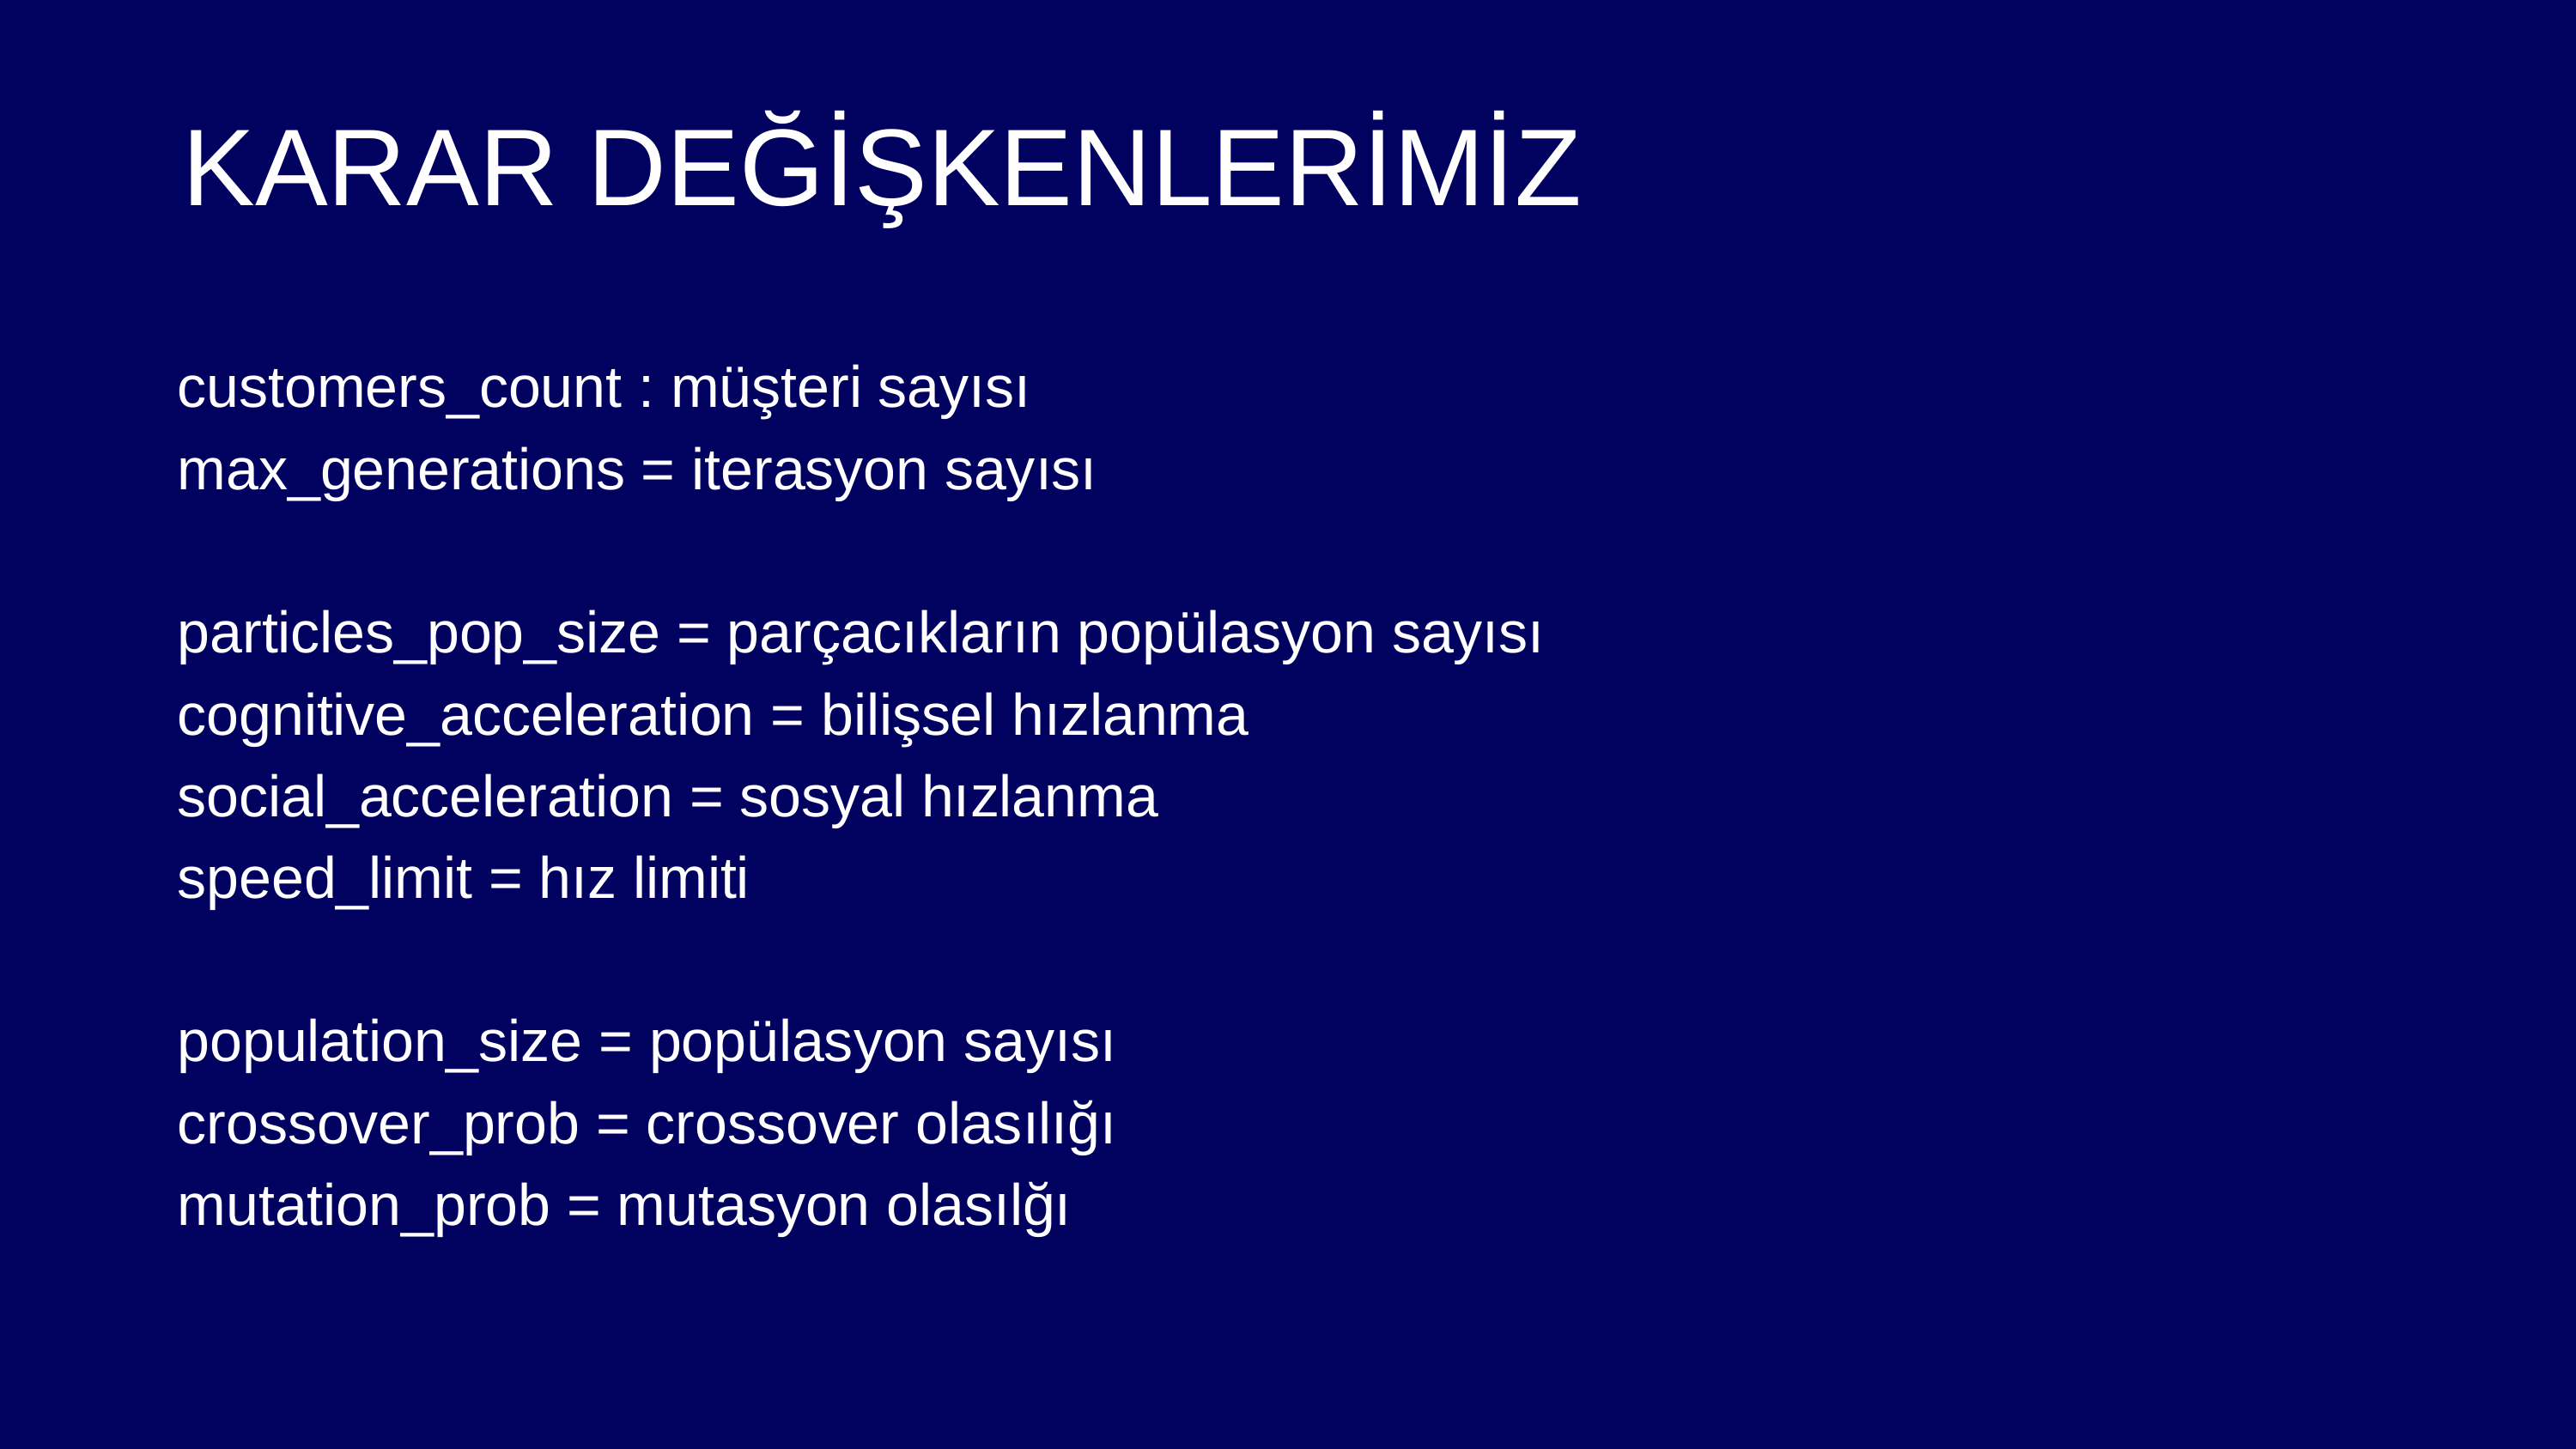

KARAR DEĞİŞKENLERİMİZ
  customers_count : müşteri sayısı
  max_generations = iterasyon sayısı

  particles_pop_size = parçacıkların popülasyon sayısı
  cognitive_acceleration = bilişsel hızlanma
  social_acceleration = sosyal hızlanma
  speed_limit = hız limiti

  population_size = popülasyon sayısı
  crossover_prob = crossover olasılığı
  mutation_prob = mutasyon olasılğı